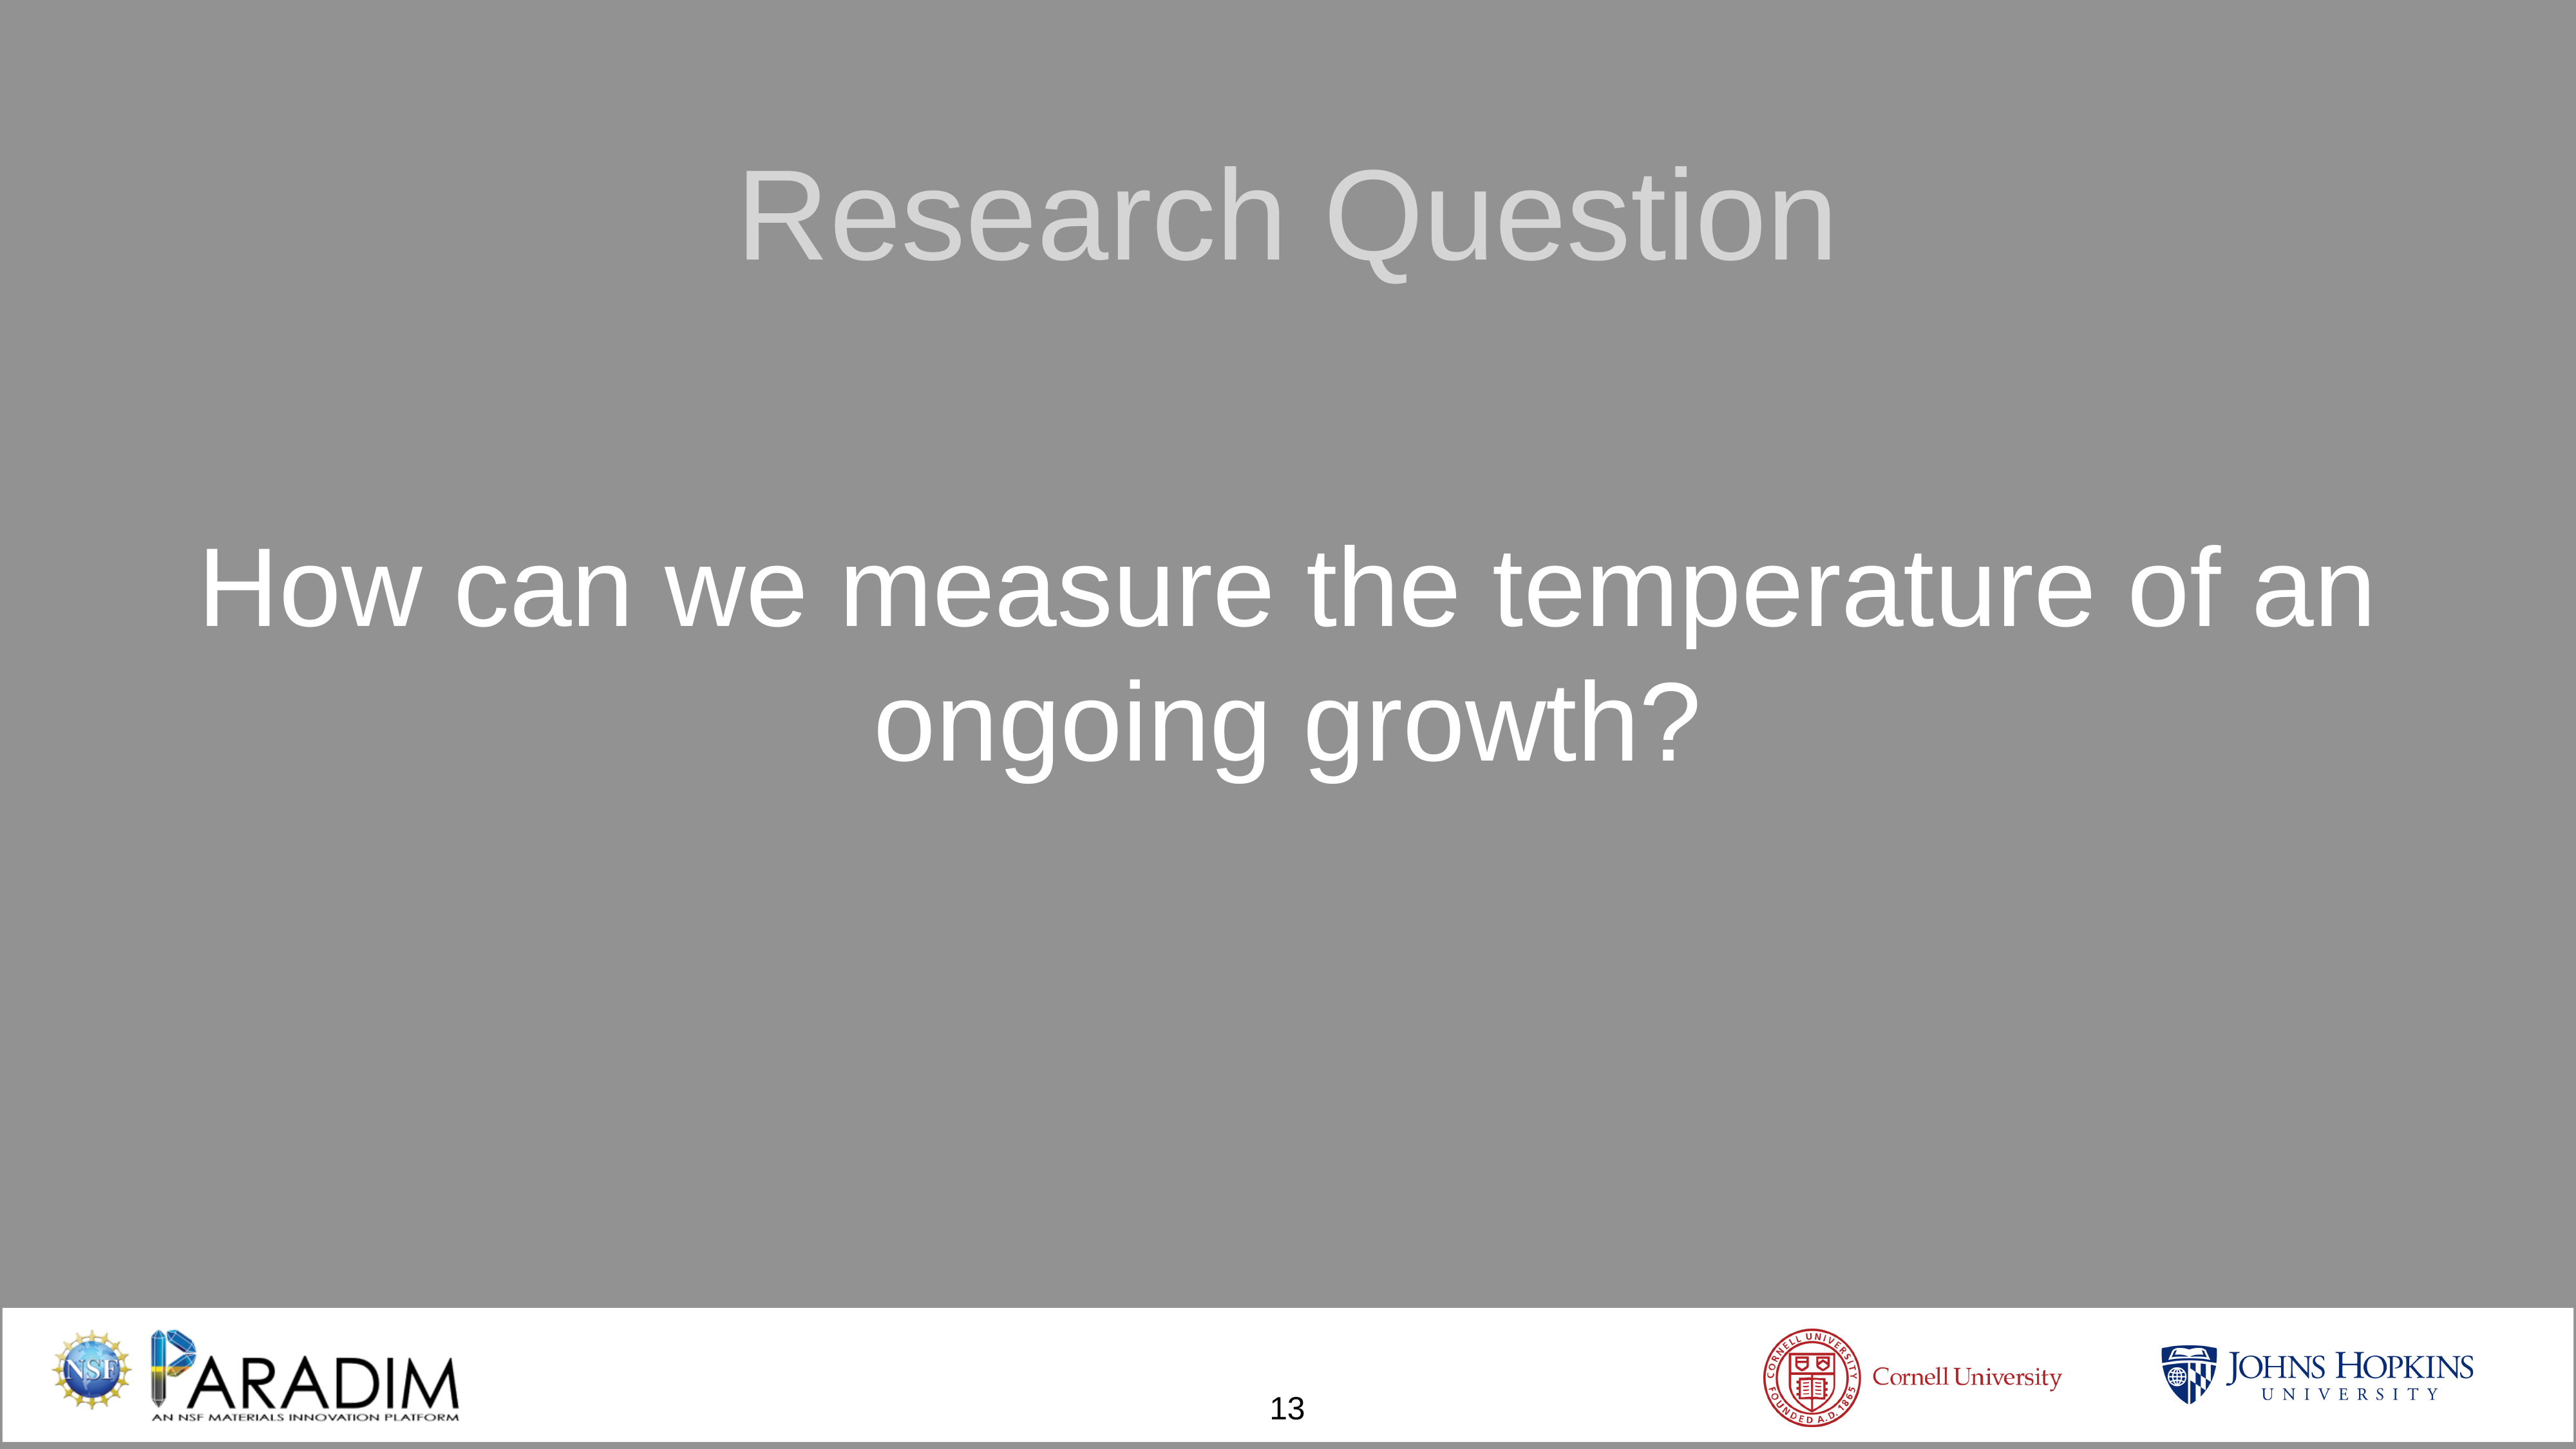

Research Question
How can we measure the temperature of an ongoing growth?
13